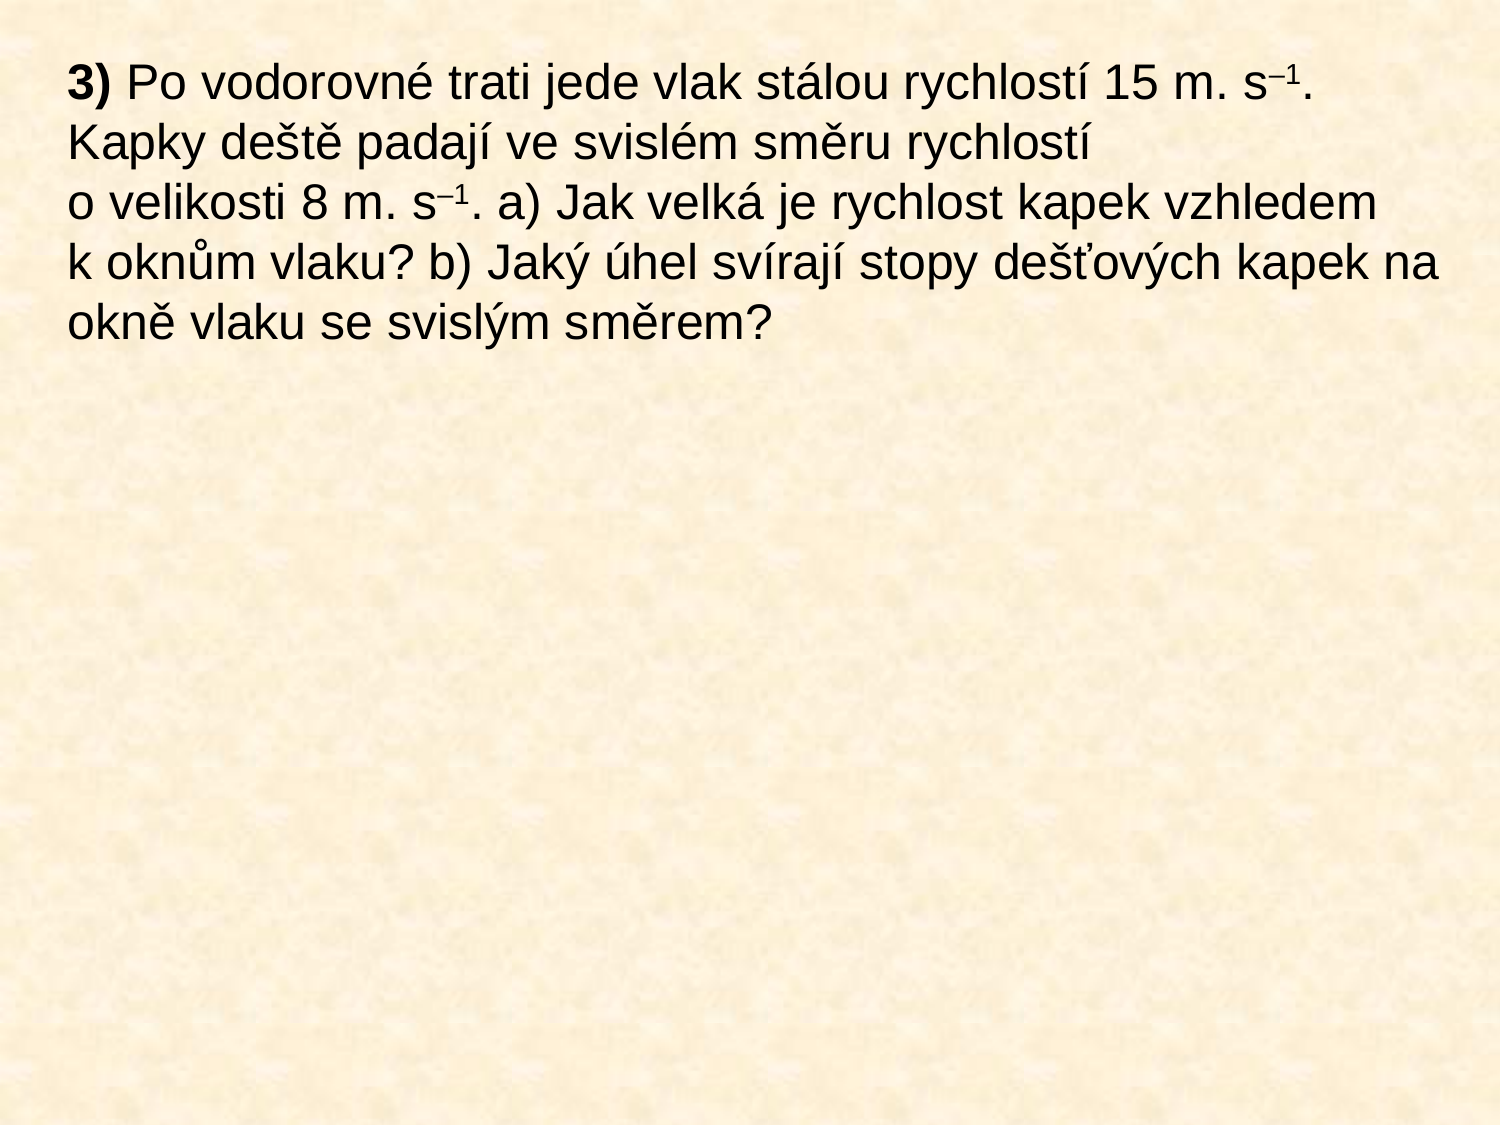

3) Po vodorovné trati jede vlak stálou rychlostí 15 m. s–1. Kapky deště padají ve svislém směru rychlostí
o velikosti 8 m. s–1. a) Jak velká je rychlost kapek vzhledem
k oknům vlaku? b) Jaký úhel svírají stopy dešťových kapek na okně vlaku se svislým směrem?